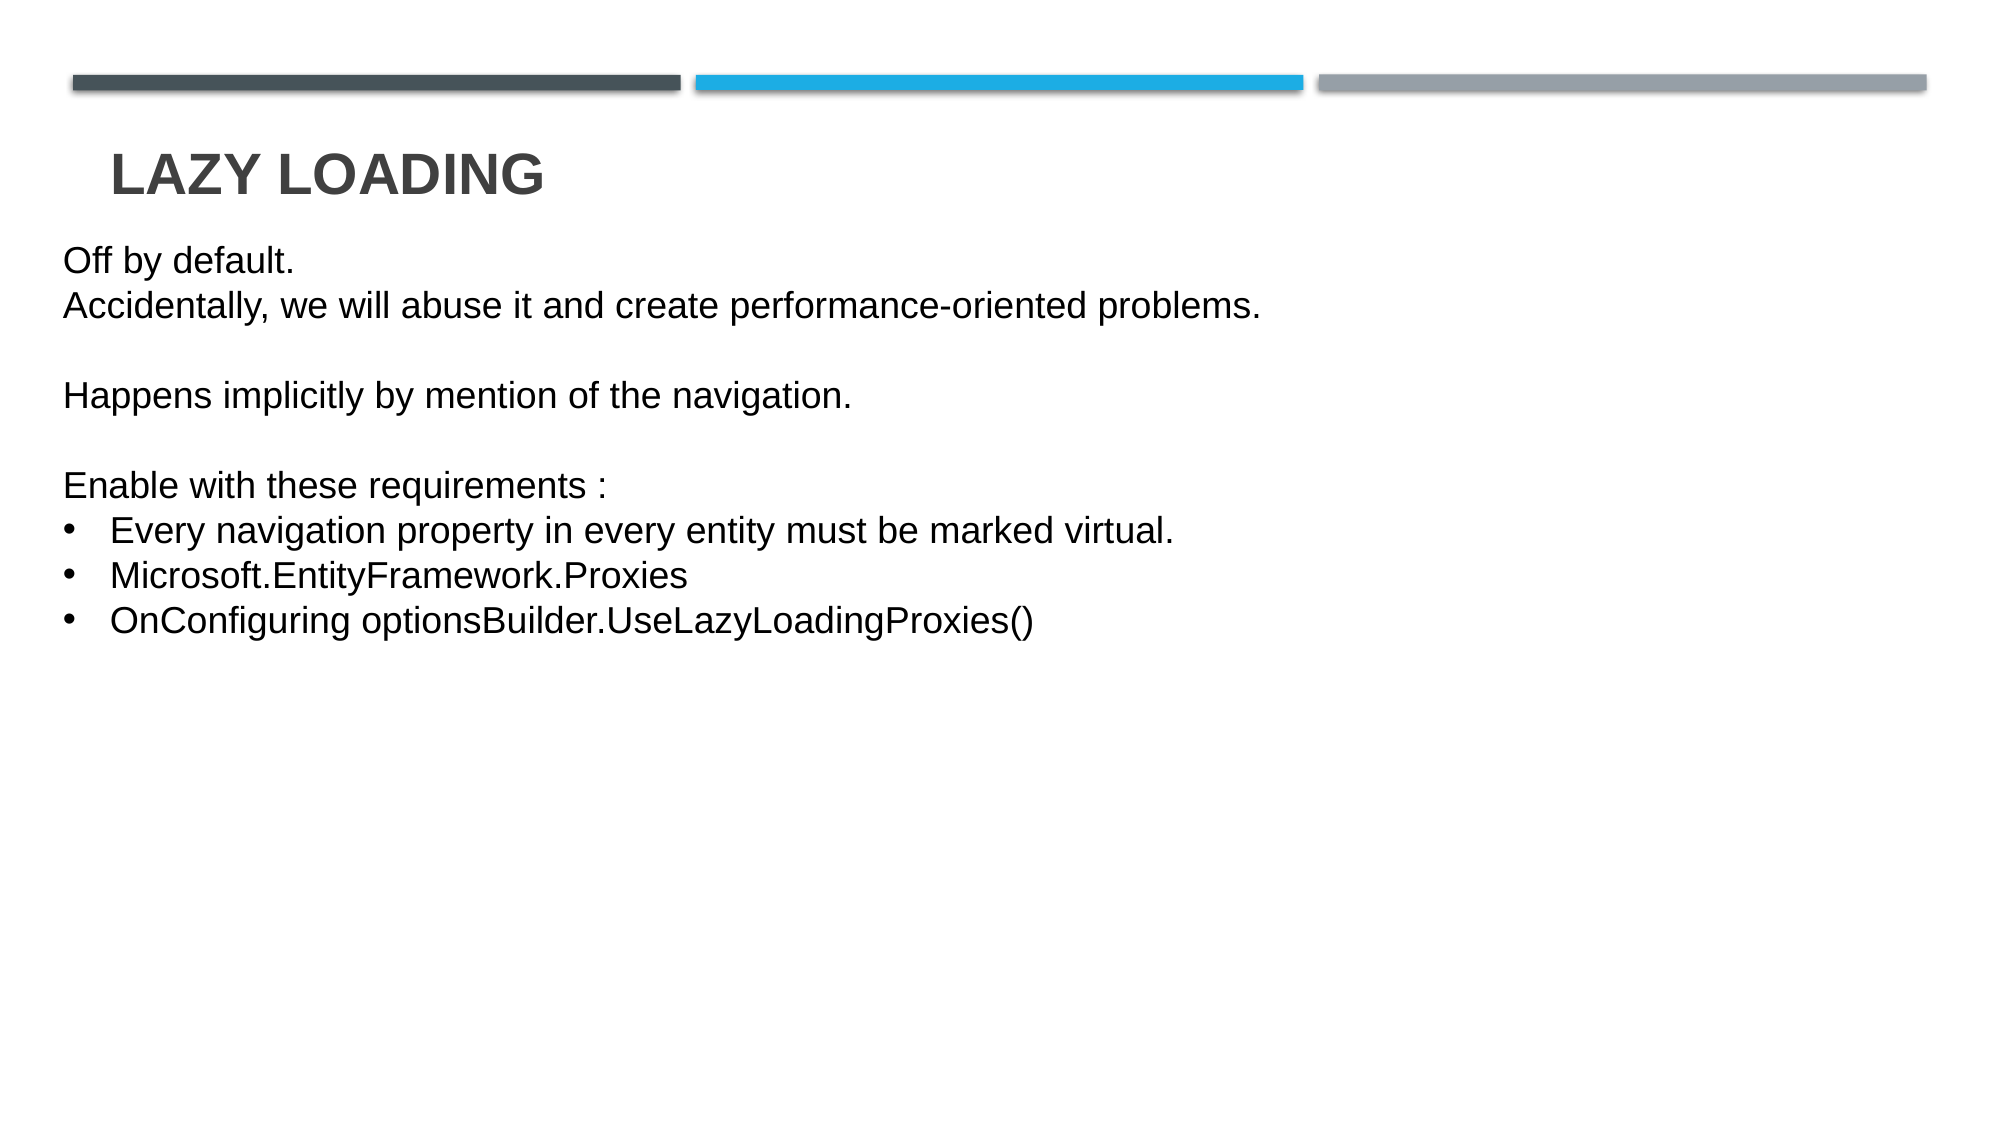

# Lazy loading
Off by default.
Accidentally, we will abuse it and create performance-oriented problems.

Happens implicitly by mention of the navigation.

Enable with these requirements :
Every navigation property in every entity must be marked virtual.
Microsoft.EntityFramework.Proxies
OnConfiguring optionsBuilder.UseLazyLoadingProxies()